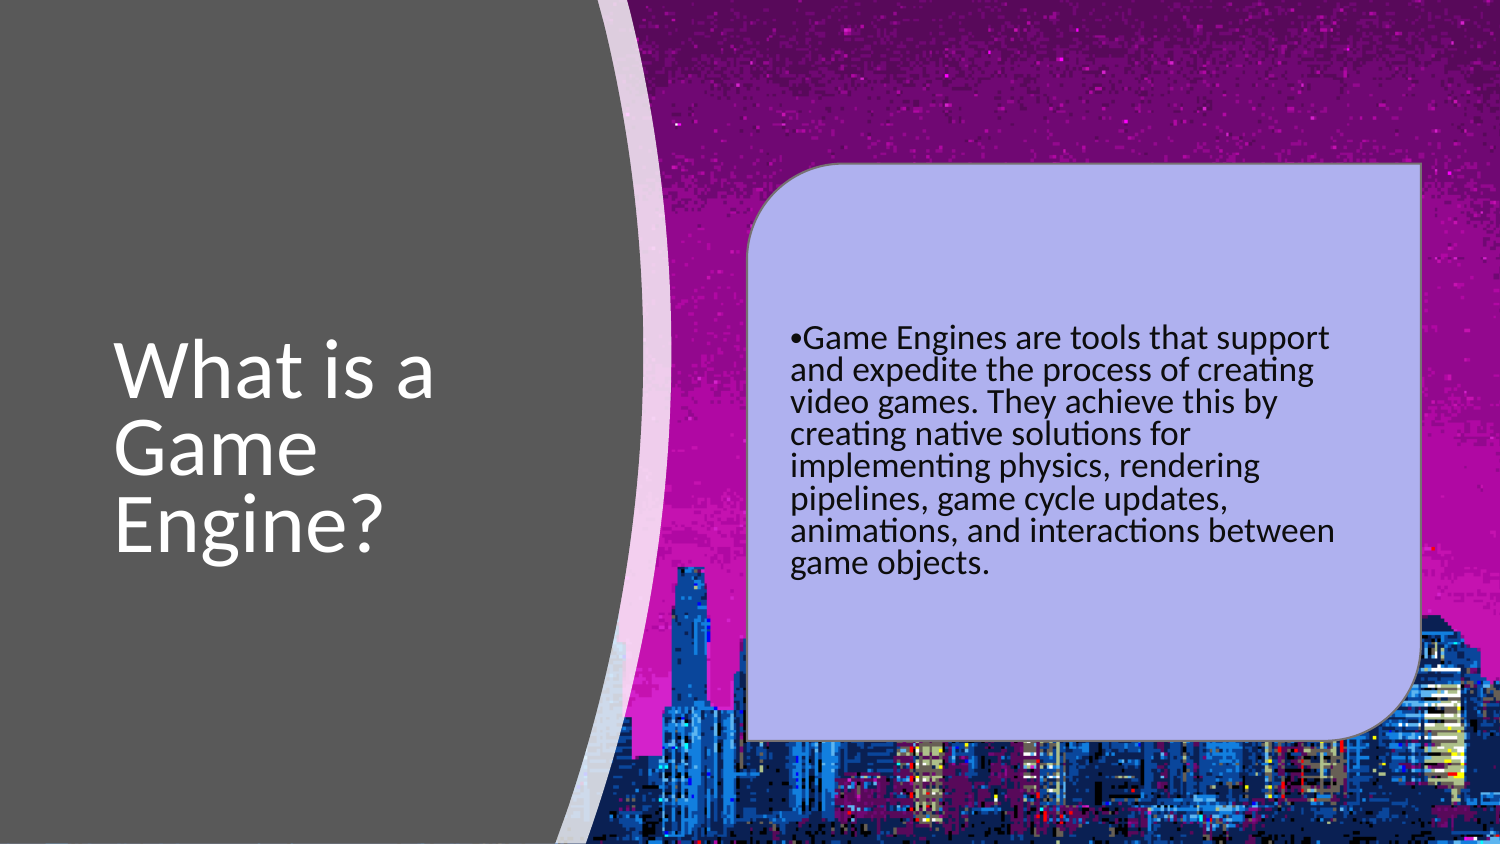

# What is a Game Engine?
Game Engines are tools that support and expedite the process of creating video games. They achieve this by creating native solutions for implementing physics, rendering pipelines, game cycle updates, animations, and interactions between game objects.